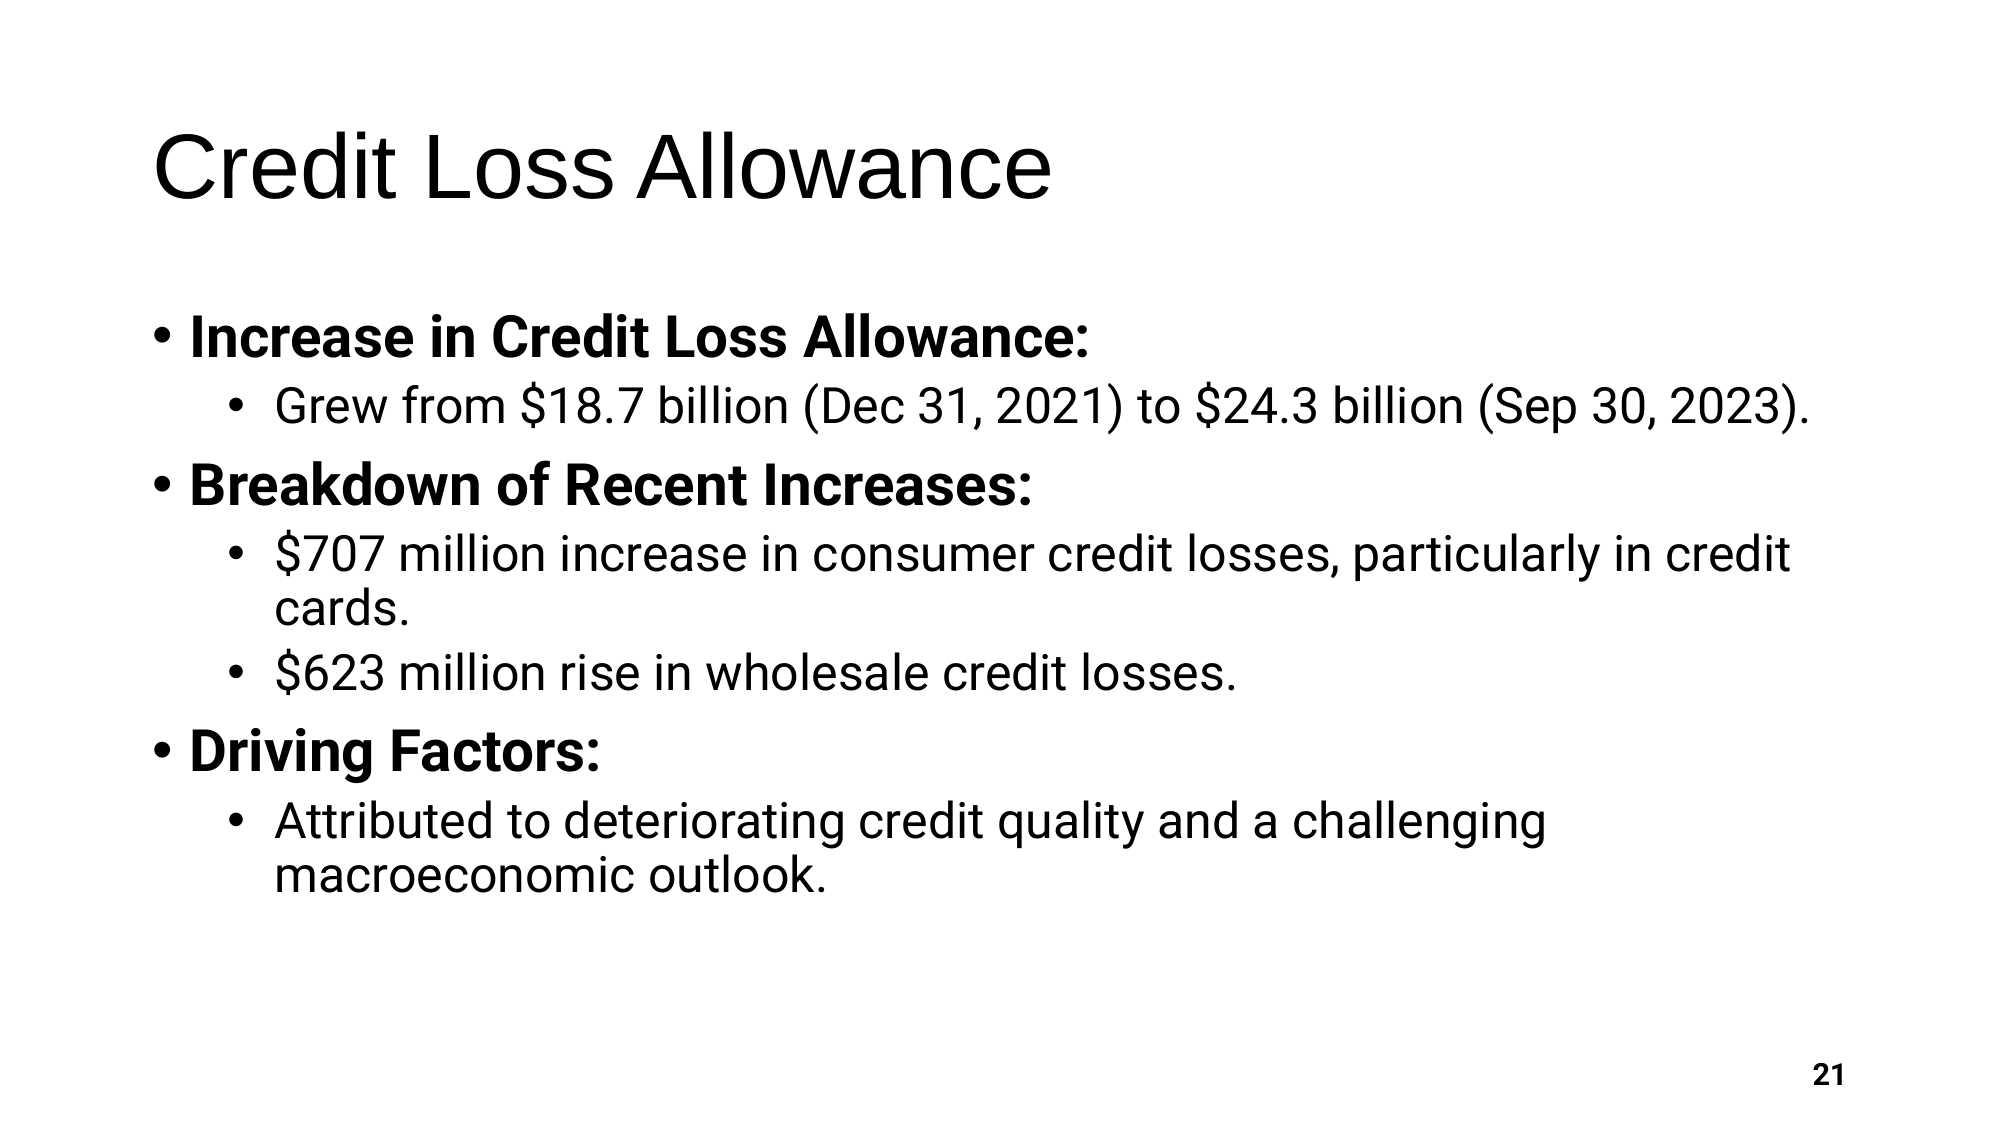

# Credit Loss Allowance
Increase in Credit Loss Allowance:
Grew from $18.7 billion (Dec 31, 2021) to $24.3 billion (Sep 30, 2023).
Breakdown of Recent Increases:
$707 million increase in consumer credit losses, particularly in credit cards.
$623 million rise in wholesale credit losses.
Driving Factors:
Attributed to deteriorating credit quality and a challenging macroeconomic outlook.
21